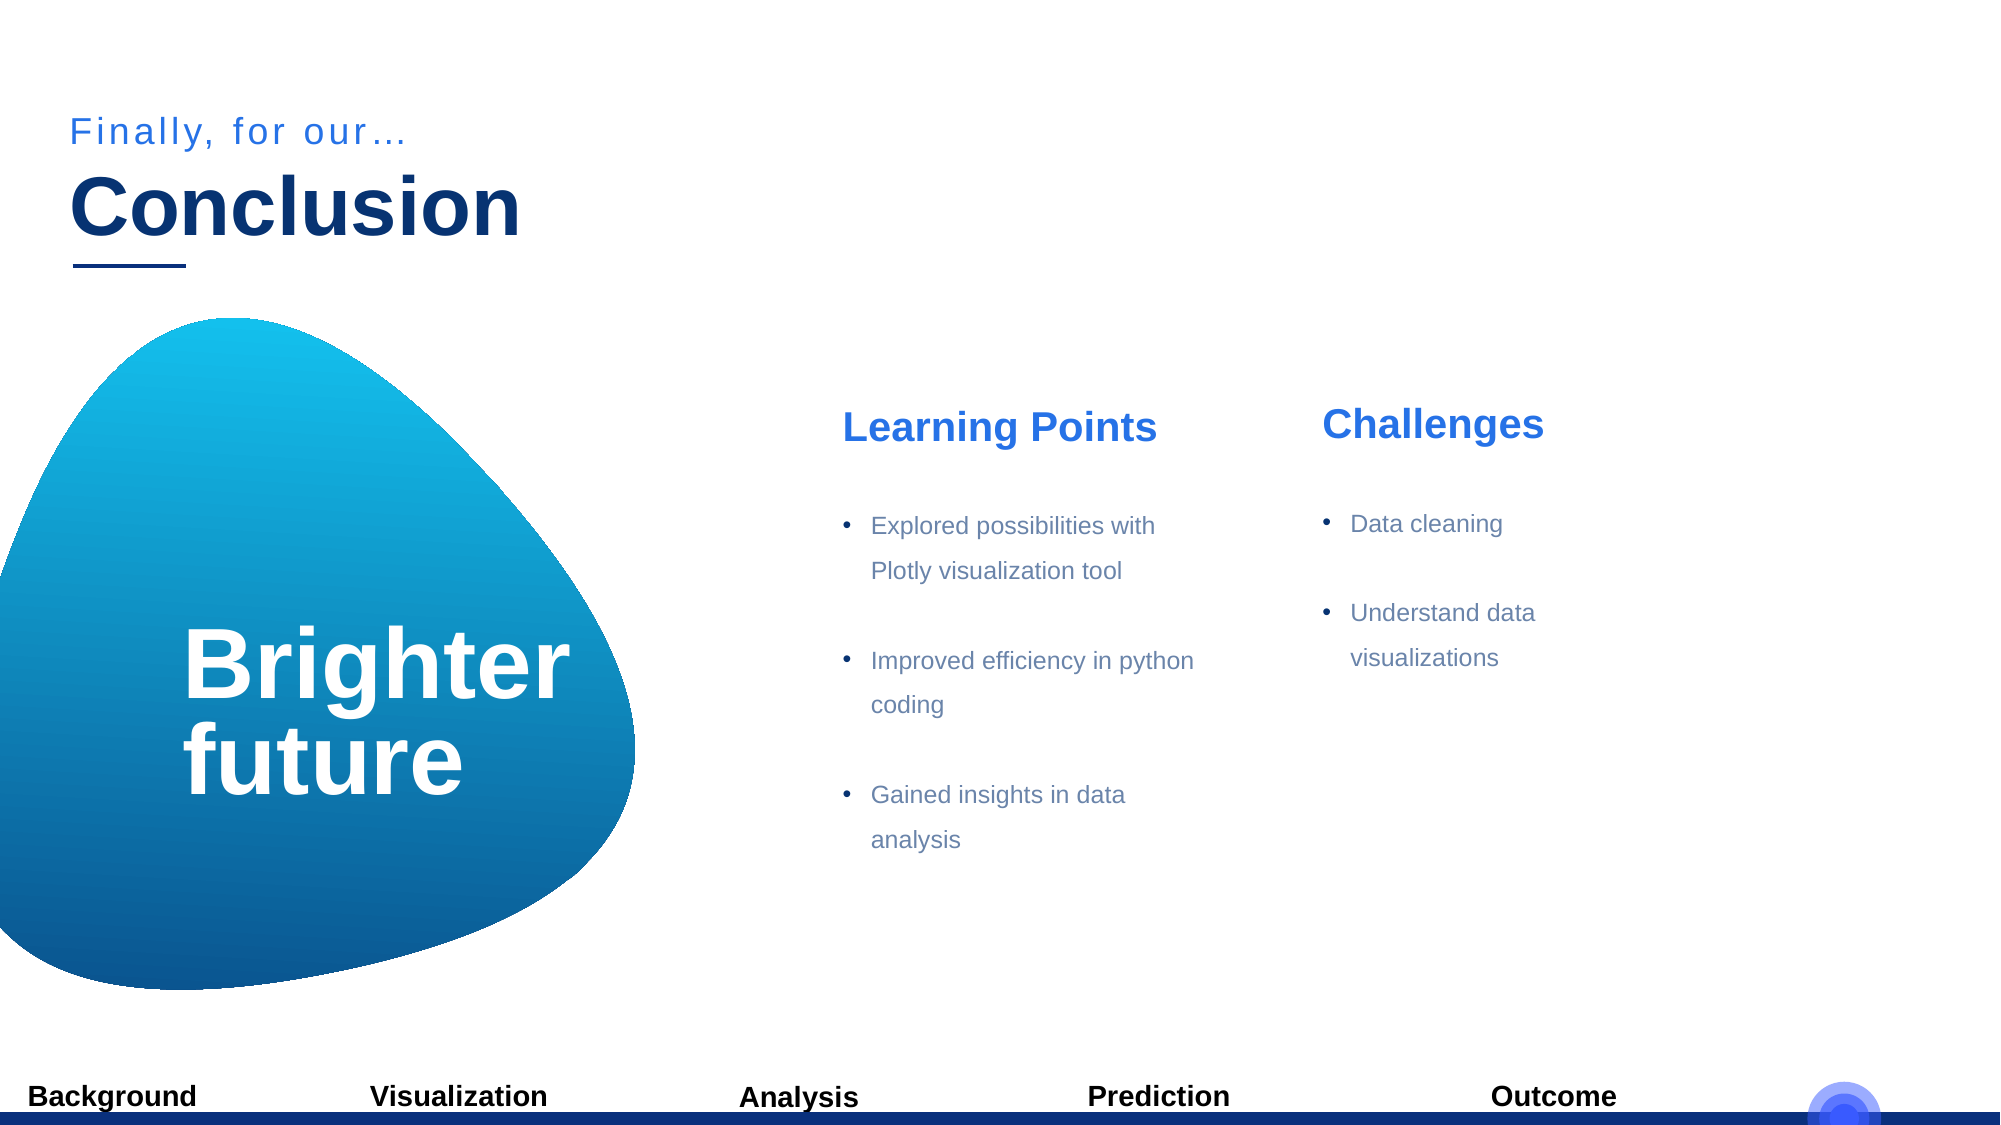

Finally, for our…
Conclusion
Challenges

Data cleaning

Understand data visualizations

Learning Points

Explored possibilities with Plotly visualization tool

Improved efficiency in python coding

Gained insights in data analysis

Brighter
future
Visualization
Prediction
Outcome
Background
Analysis